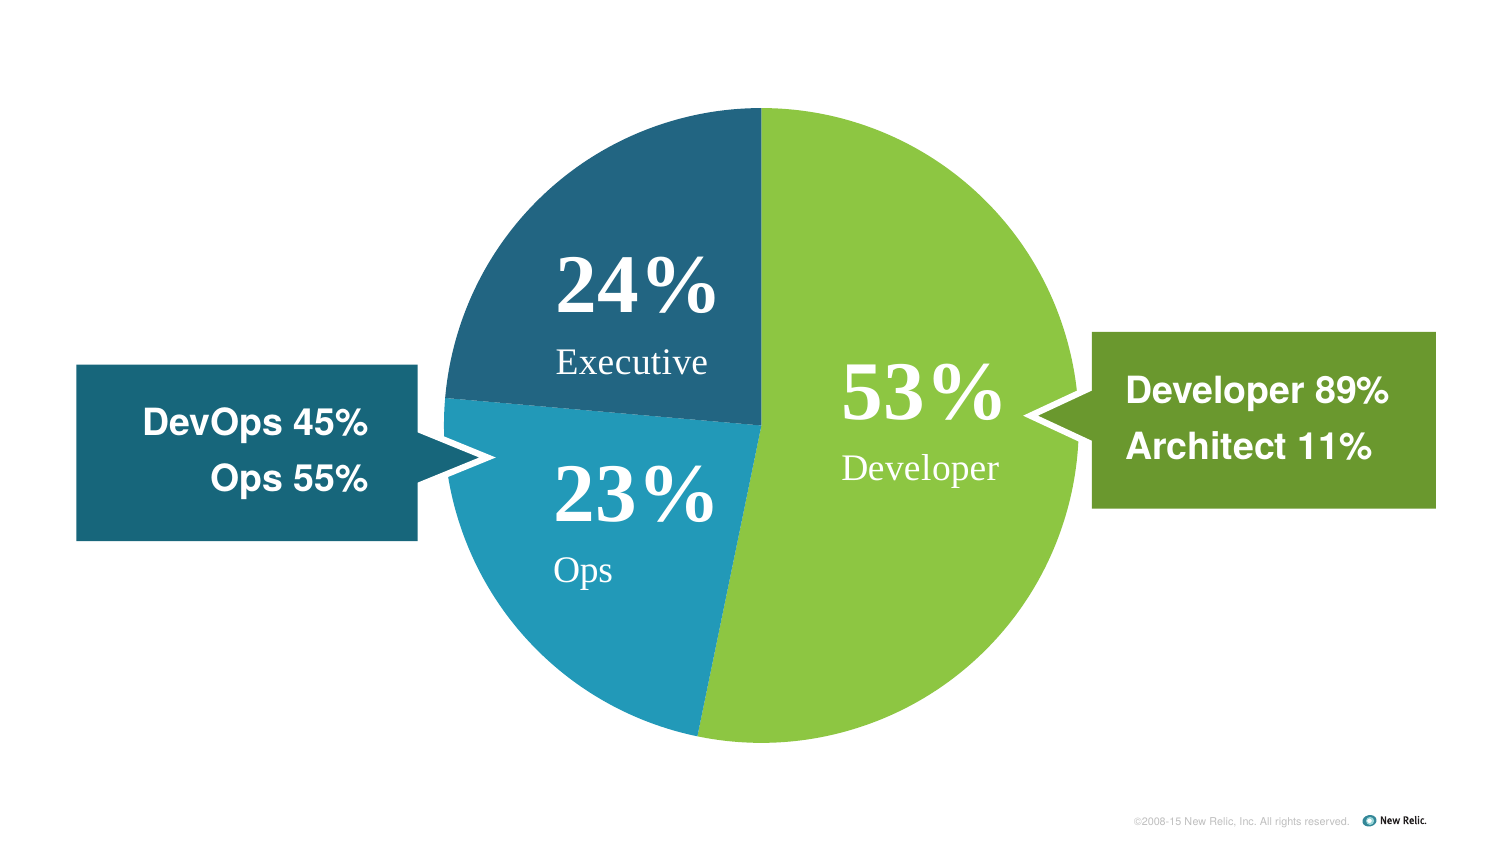

### Chart

| Category | Column1 |
|---|---|
|  Developer | 41917.0 |
| Ops | 18230.0 |
| Executiver | 18600.0 |

Developer 89%
Architect 11%

DevOps 45%
Ops 55%